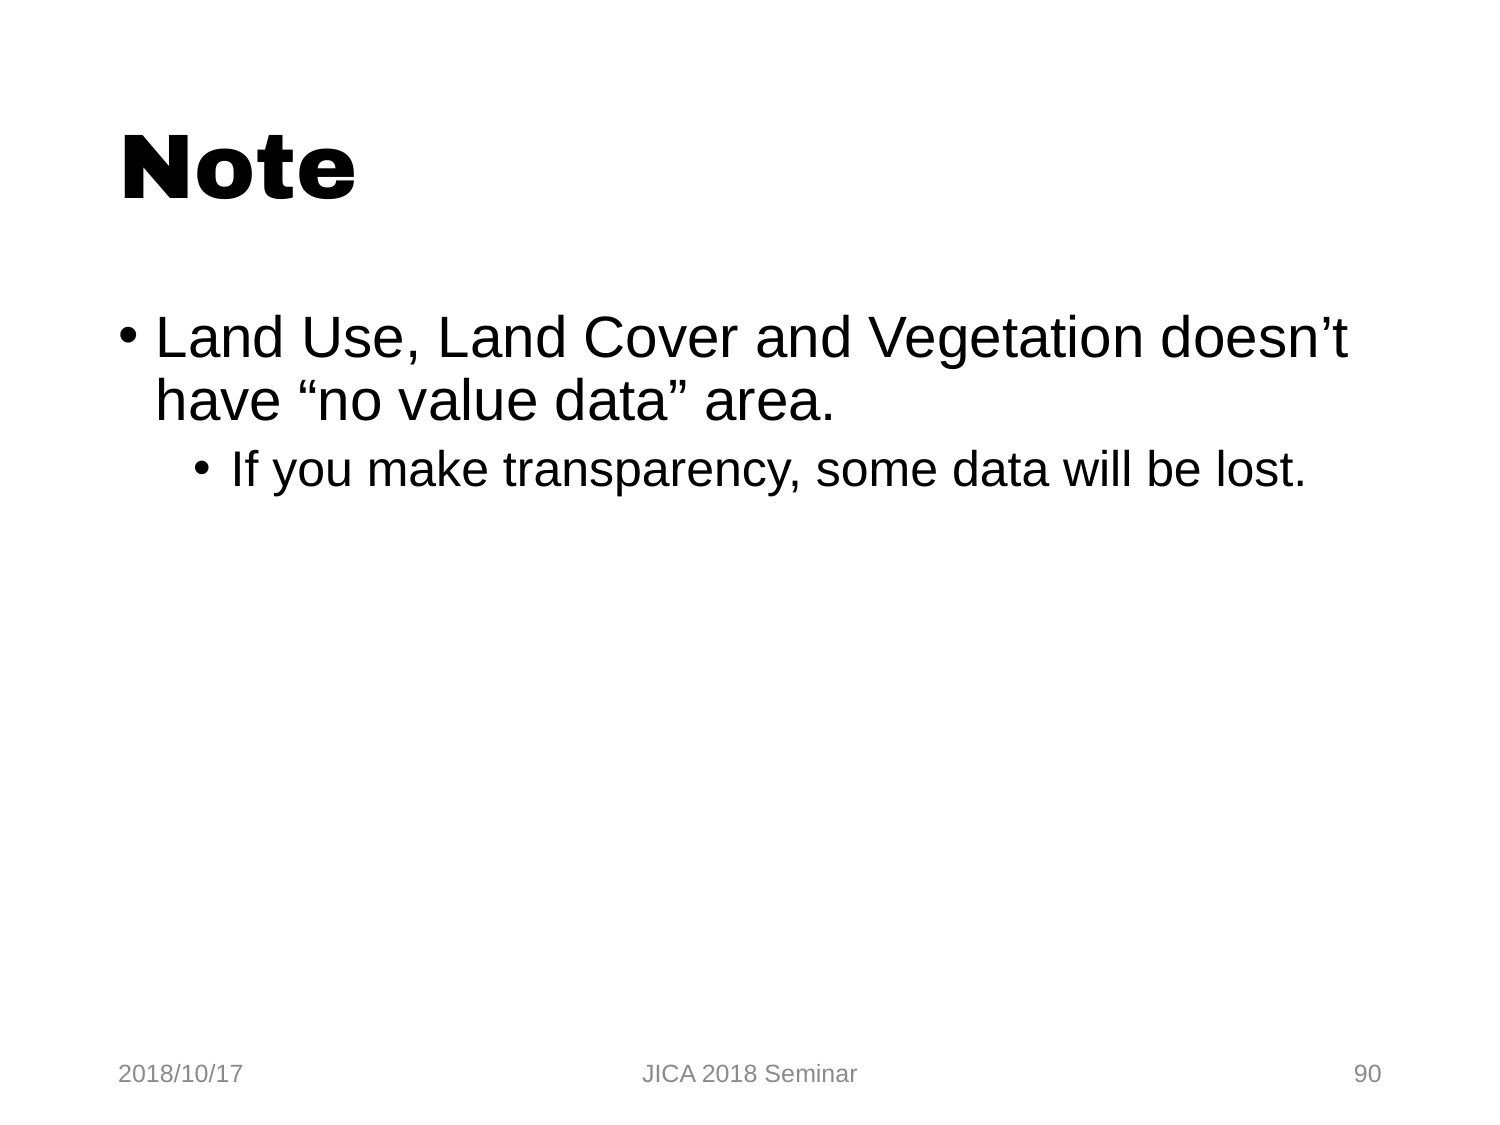

# Note
Land Use, Land Cover and Vegetation doesn’t have “no value data” area.
If you make transparency, some data will be lost.

2018/10/17
JICA 2018 Seminar
90